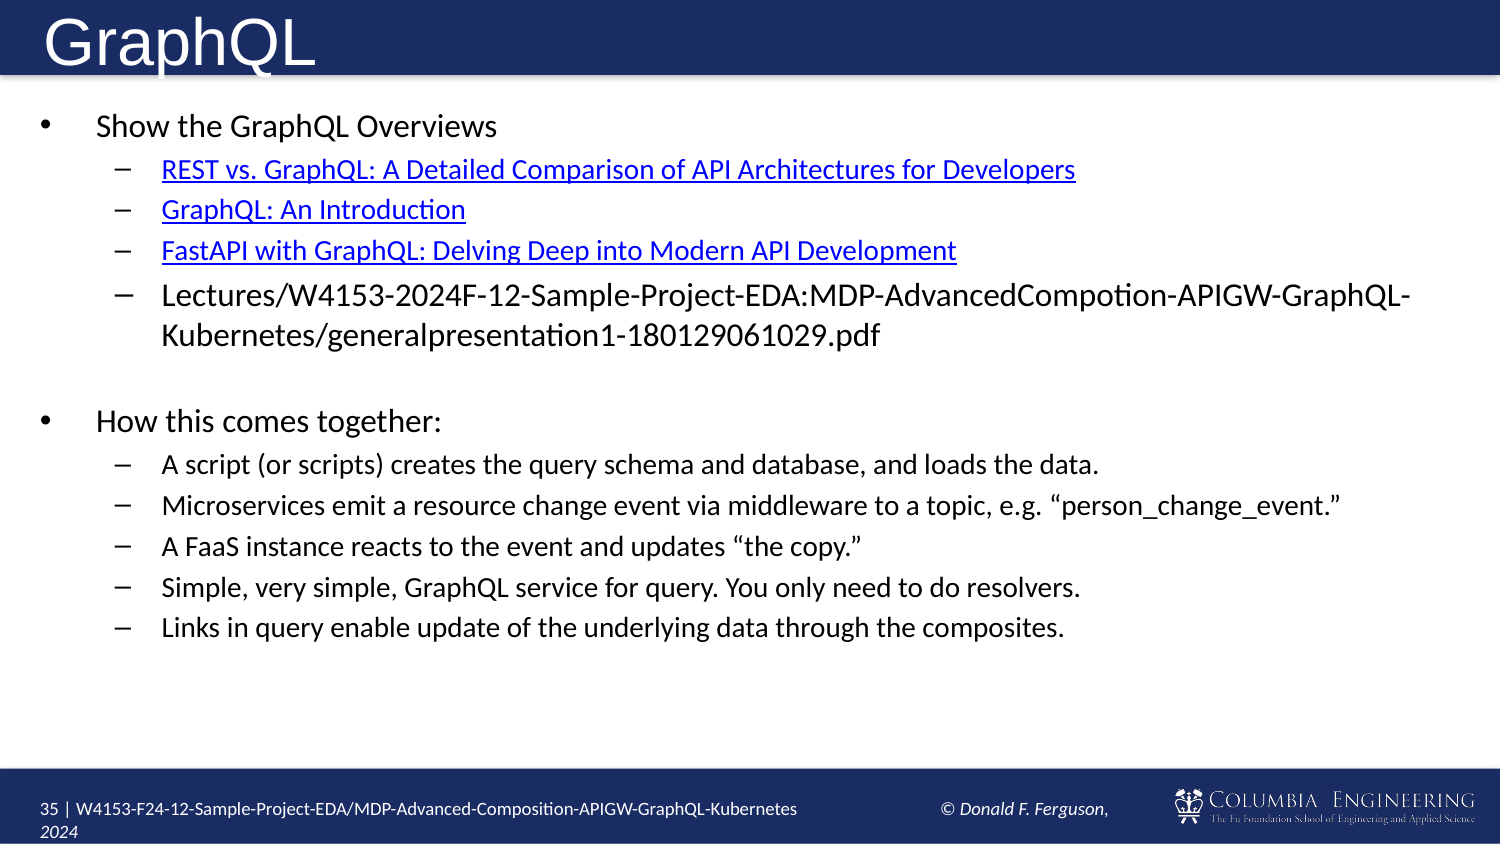

# GraphQL
Show the GraphQL Overviews
REST vs. GraphQL: A Detailed Comparison of API Architectures for Developers
GraphQL: An Introduction
FastAPI with GraphQL: Delving Deep into Modern API Development
Lectures/W4153-2024F-12-Sample-Project-EDA:MDP-AdvancedCompotion-APIGW-GraphQL-Kubernetes/generalpresentation1-180129061029.pdf
How this comes together:
A script (or scripts) creates the query schema and database, and loads the data.
Microservices emit a resource change event via middleware to a topic, e.g. “person_change_event.”
A FaaS instance reacts to the event and updates “the copy.”
Simple, very simple, GraphQL service for query. You only need to do resolvers.
Links in query enable update of the underlying data through the composites.